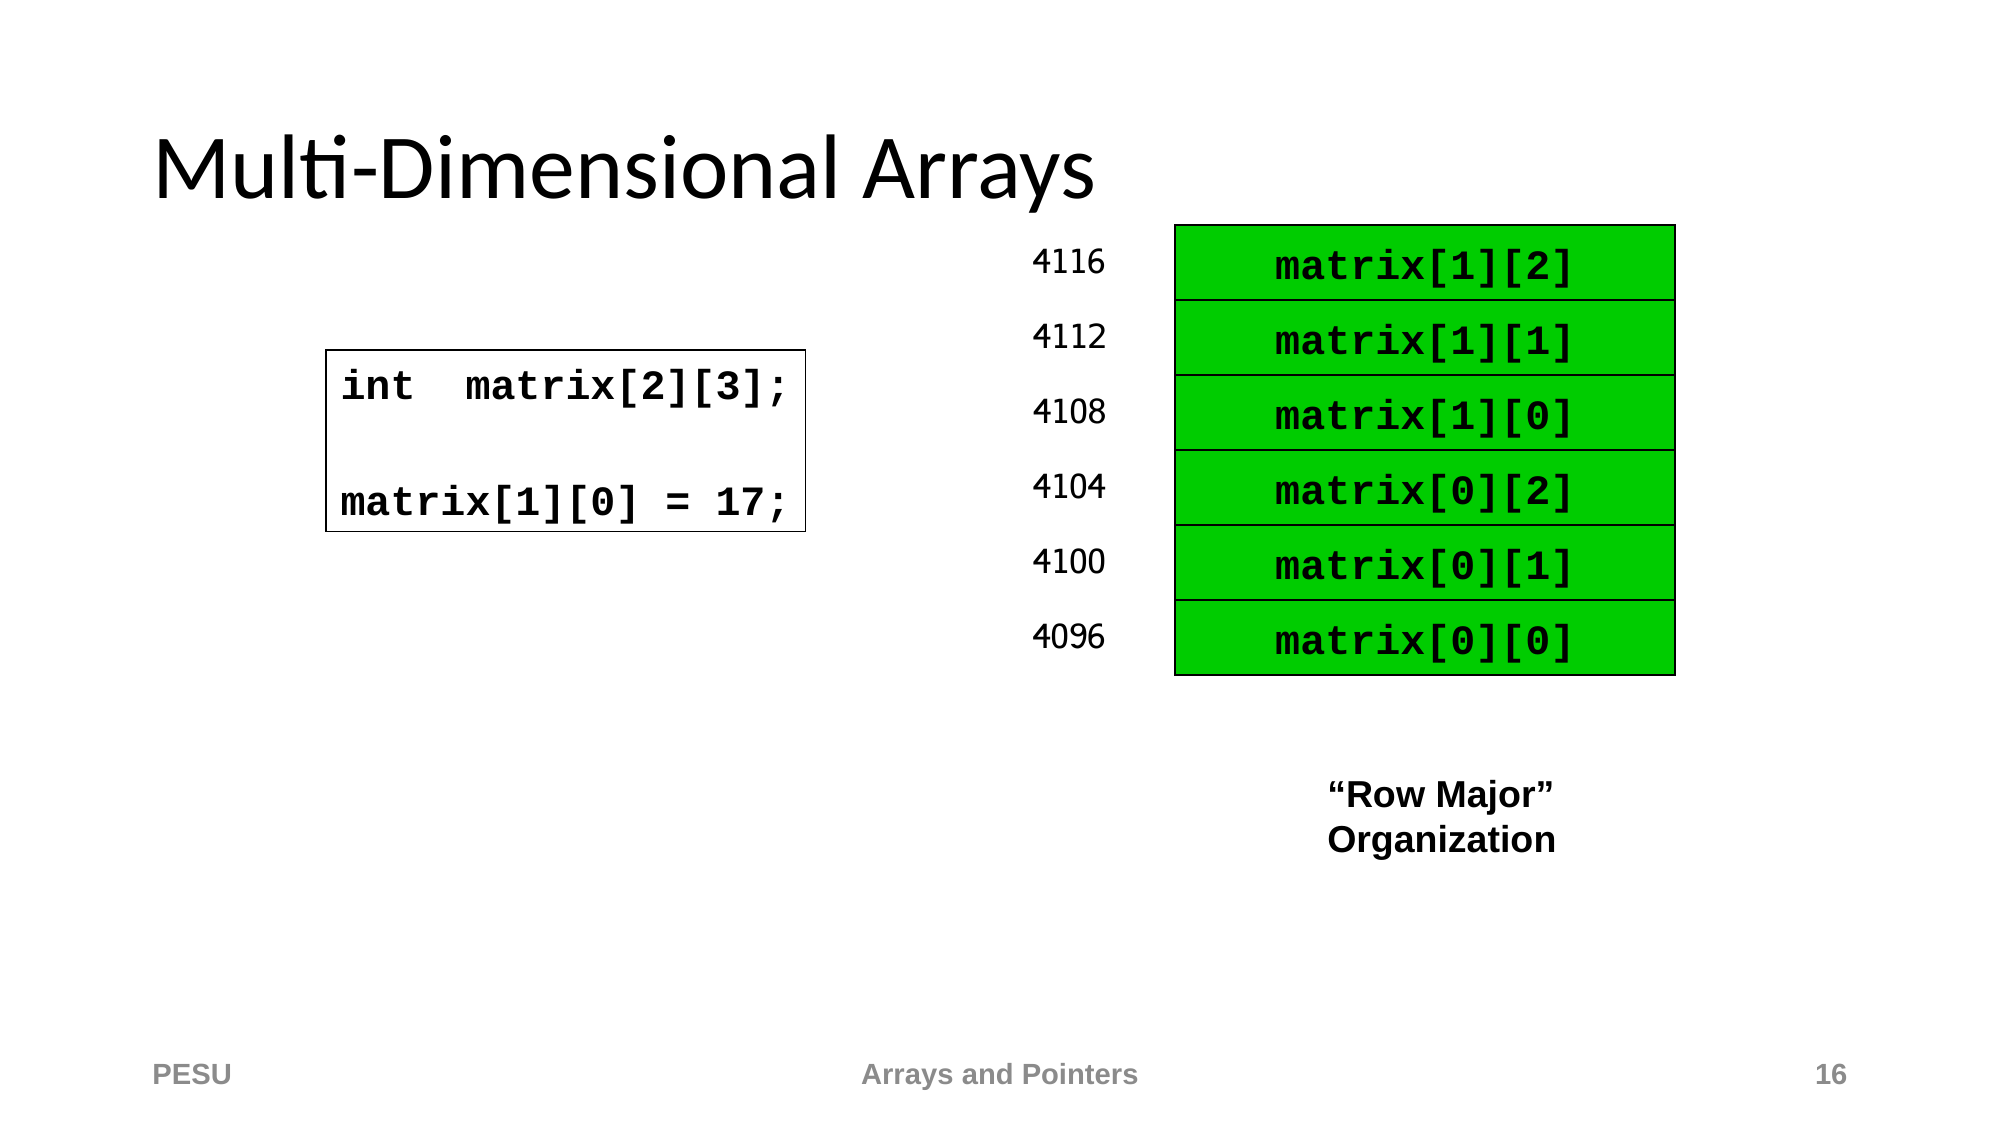

# Multi-Dimensional Arrays
matrix[1][2]
4116
matrix[1][1]
4112
matrix[1][0]
4108
matrix[0][2]
4104
matrix[0][1]
4100
matrix[0][0]
4096
int  matrix[2][3];

matrix[1][0] = 17;
“Row Major”
Organization
PESU
Arrays and Pointers
16